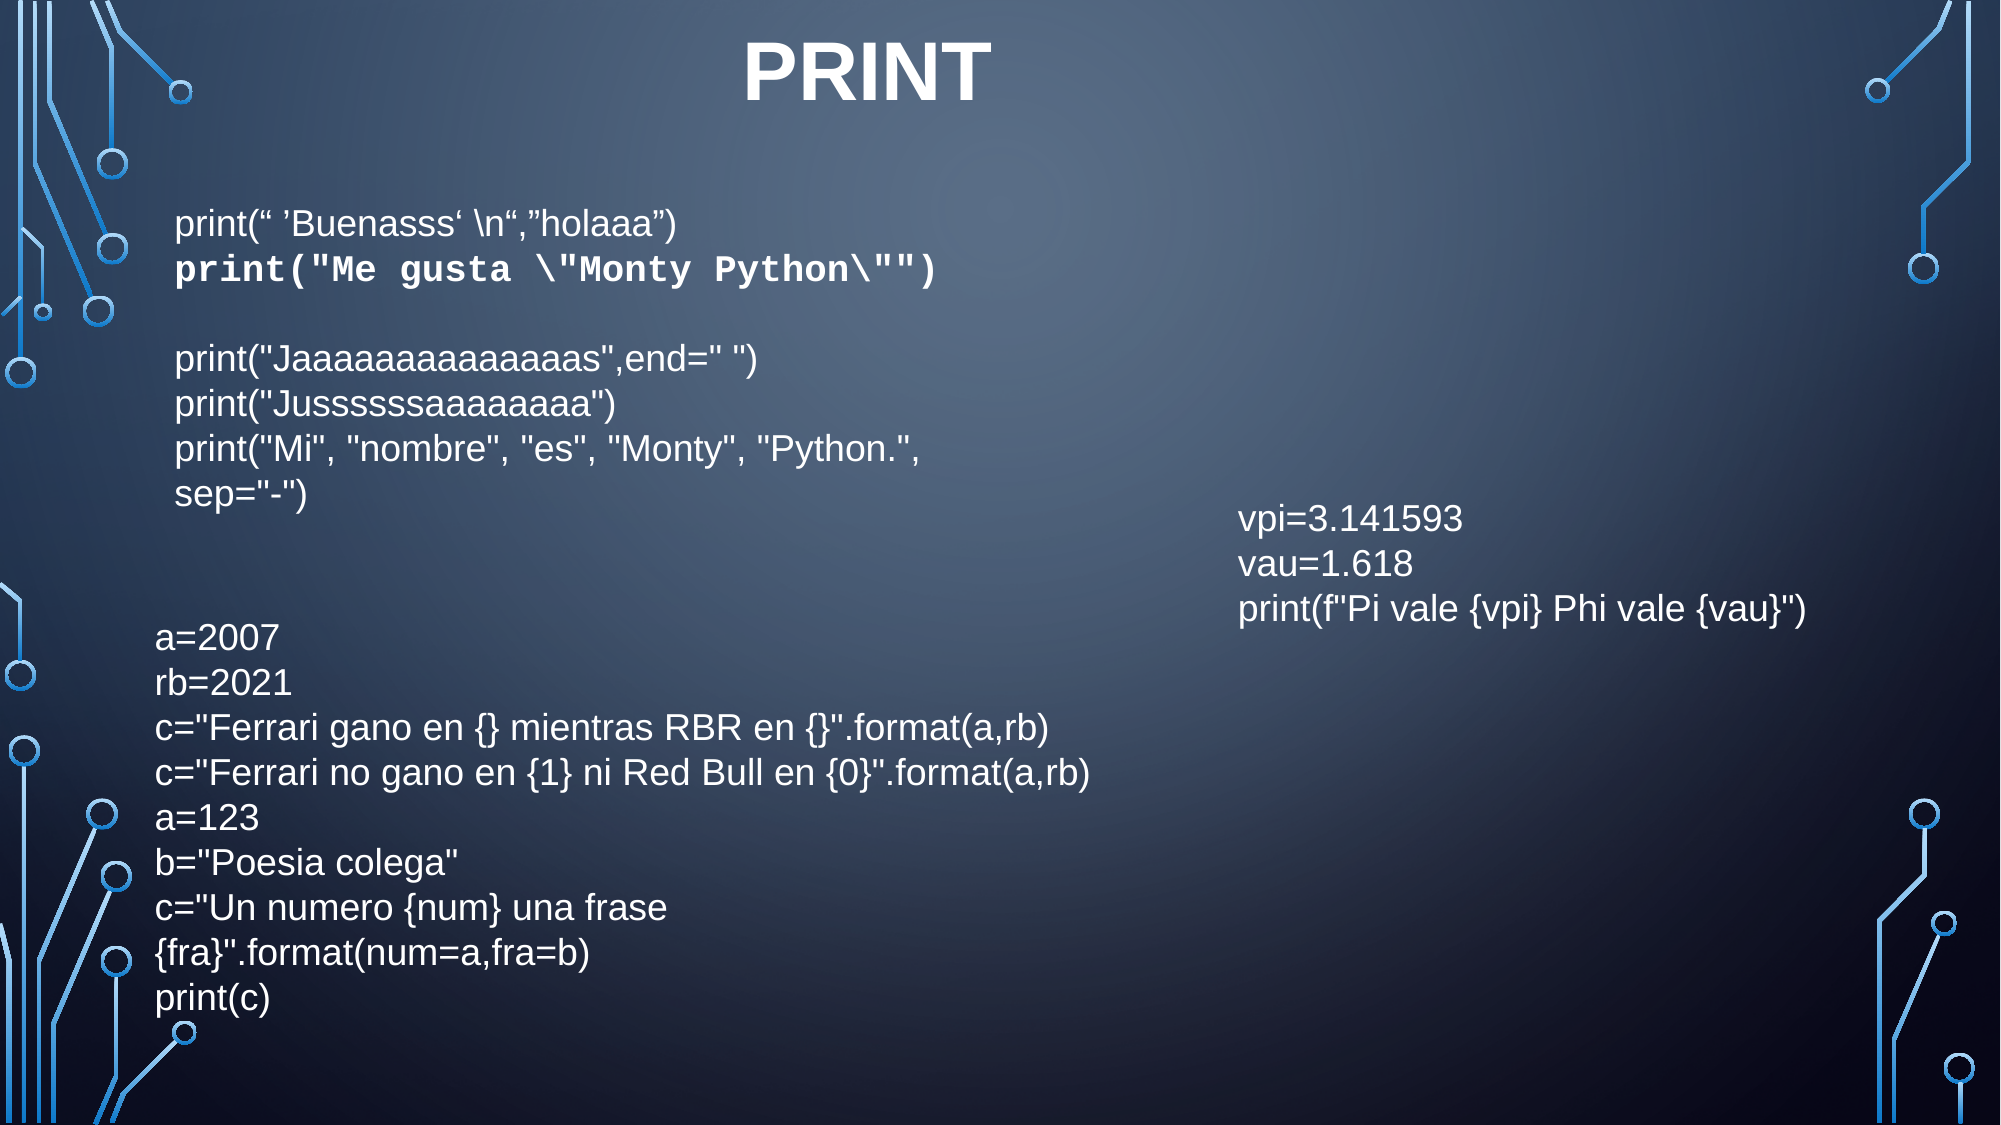

PRINT
print(“ ’Buenasss‘ \n“,”holaaa”)
print("Me gusta \"Monty Python\"")

print("Jaaaaaaaaaaaaaas",end=" ")
print("Jussssssaaaaaaaa")
print("Mi", "nombre", "es", "Monty", "Python.", sep="-")
vpi=3.141593
vau=1.618
print(f"Pi vale {vpi} Phi vale {vau}")
a=2007
rb=2021
c="Ferrari gano en {} mientras RBR en {}".format(a,rb)
c="Ferrari no gano en {1} ni Red Bull en {0}".format(a,rb)
a=123
b="Poesia colega"
c="Un numero {num} una frase {fra}".format(num=a,fra=b)
print(c)